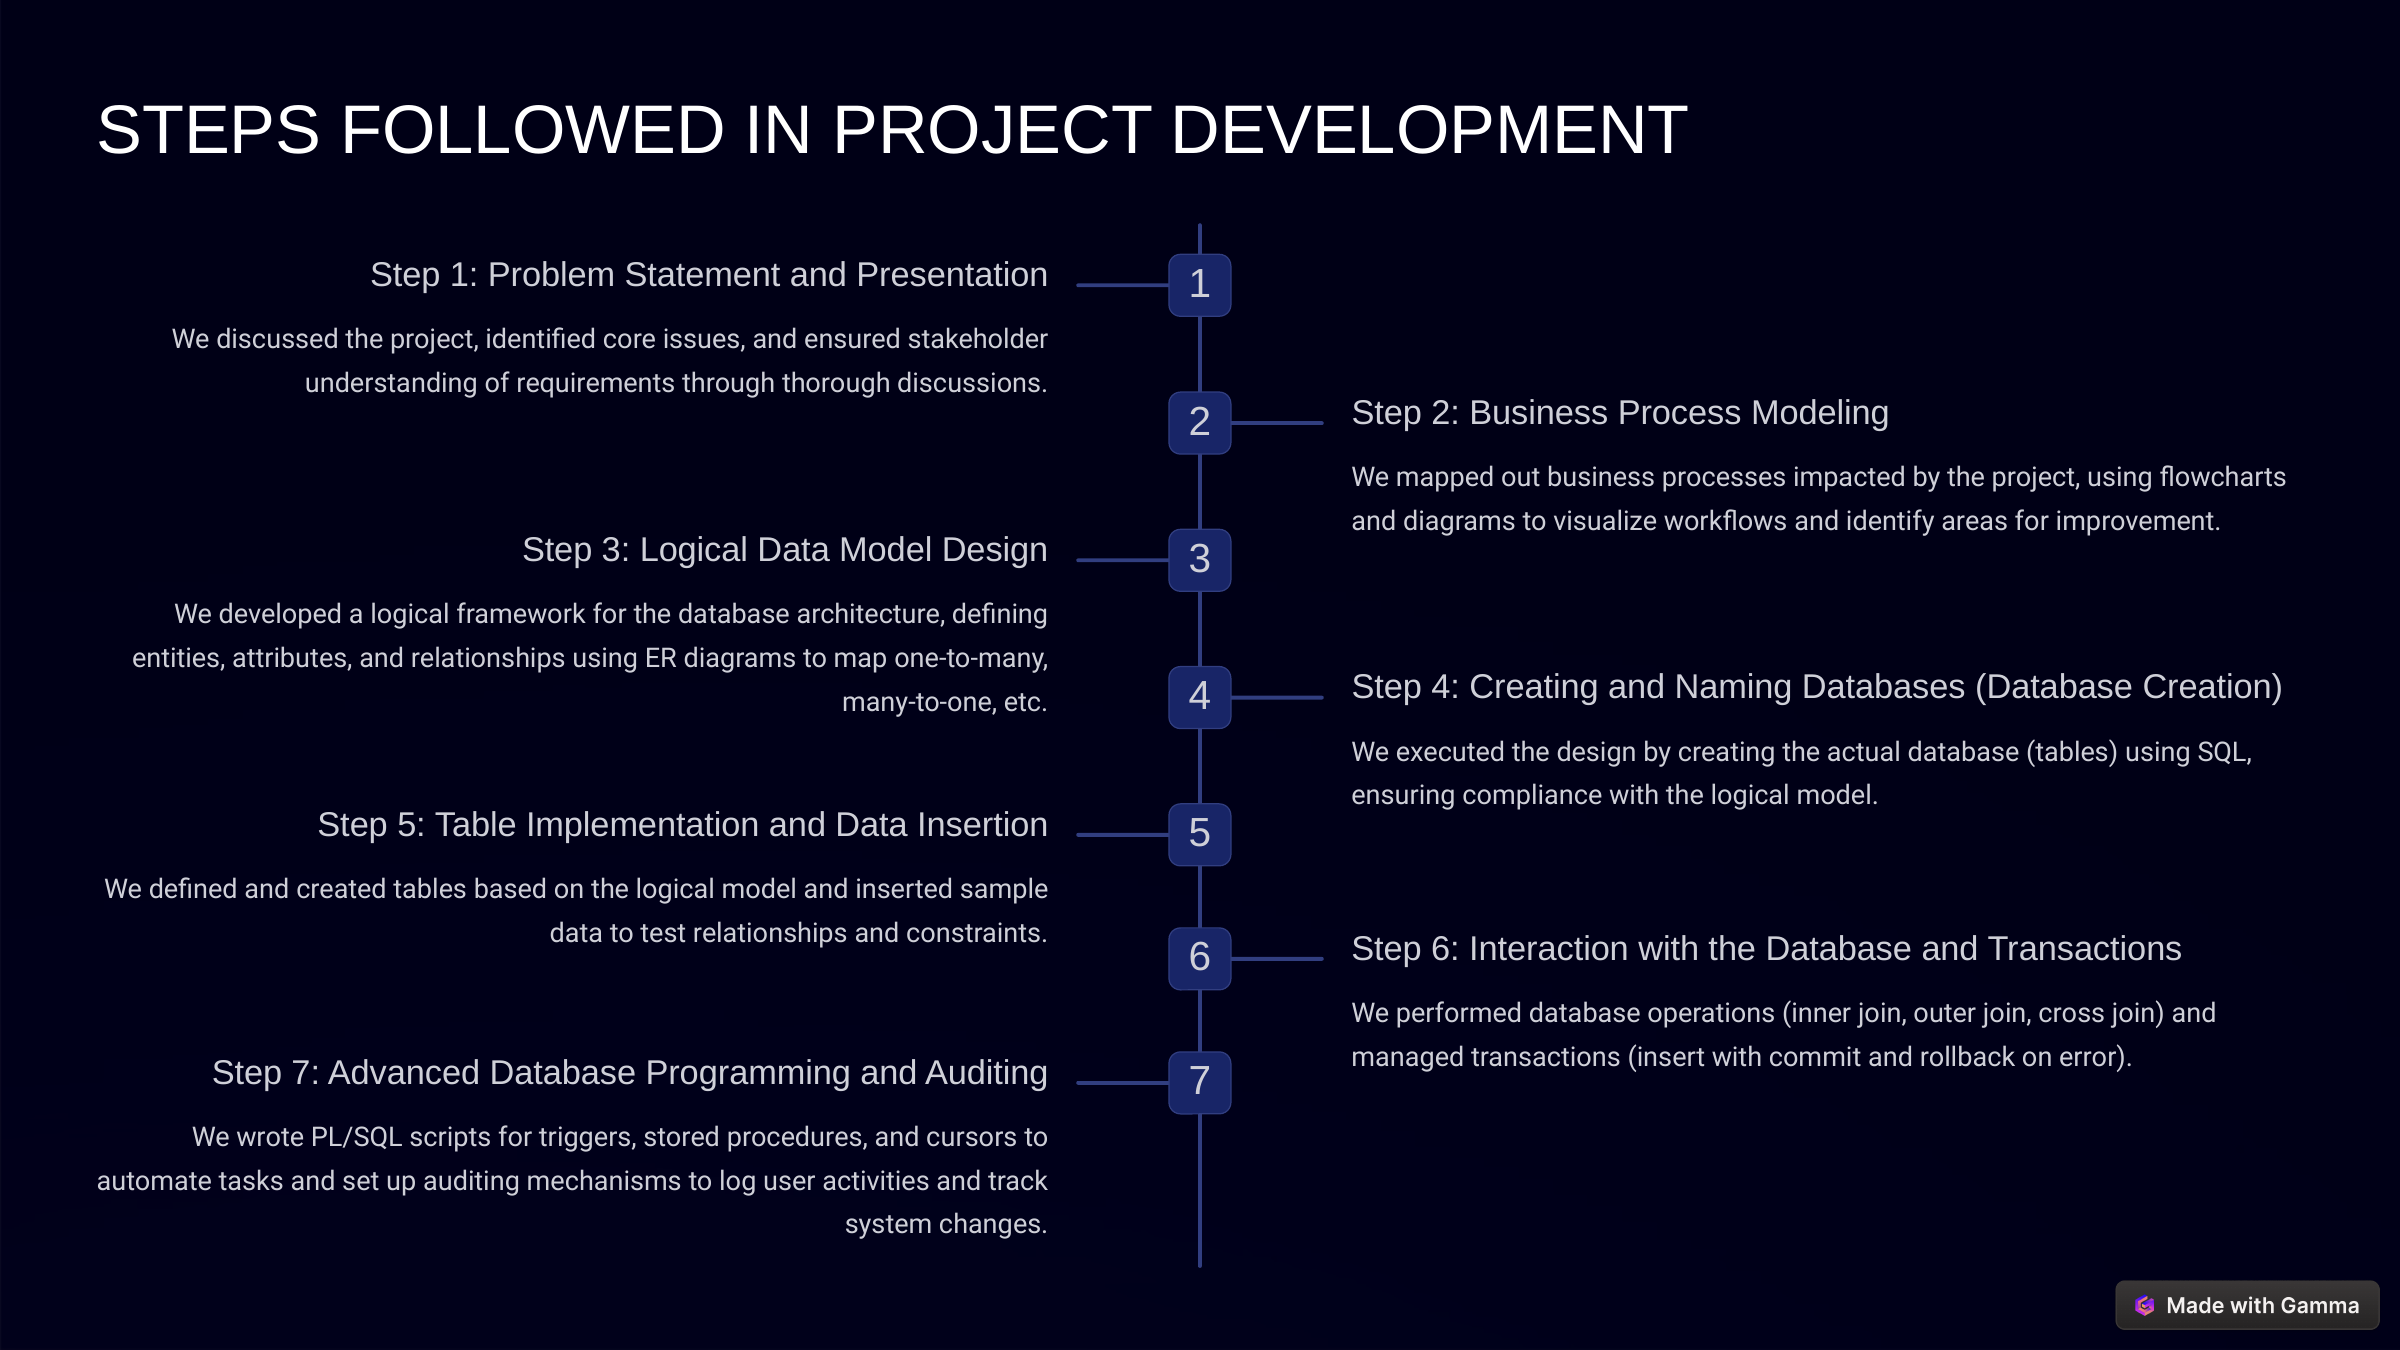

STEPS FOLLOWED IN PROJECT DEVELOPMENT

Step 1: Problem Statement and Presentation

1

We discussed the project, identified core issues, and ensured stakeholder understanding of requirements through thorough discussions.
Step 2: Business Process Modeling

2

We mapped out business processes impacted by the project, using flowcharts and diagrams to visualize workflows and identify areas for improvement.
Step 3: Logical Data Model Design

3

We developed a logical framework for the database architecture, defining entities, attributes, and relationships using ER diagrams to map one-to-many, many-to-one, etc.
Step 4: Creating and Naming Databases (Database Creation)

4

We executed the design by creating the actual database (tables) using SQL, ensuring compliance with the logical model.
Step 5: Table Implementation and Data Insertion

5

We defined and created tables based on the logical model and inserted sample data to test relationships and constraints.
Step 6: Interaction with the Database and Transactions

6

We performed database operations (inner join, outer join, cross join) and managed transactions (insert with commit and rollback on error).
Step 7: Advanced Database Programming and Auditing

7

We wrote PL/SQL scripts for triggers, stored procedures, and cursors to automate tasks and set up auditing mechanisms to log user activities and track system changes.